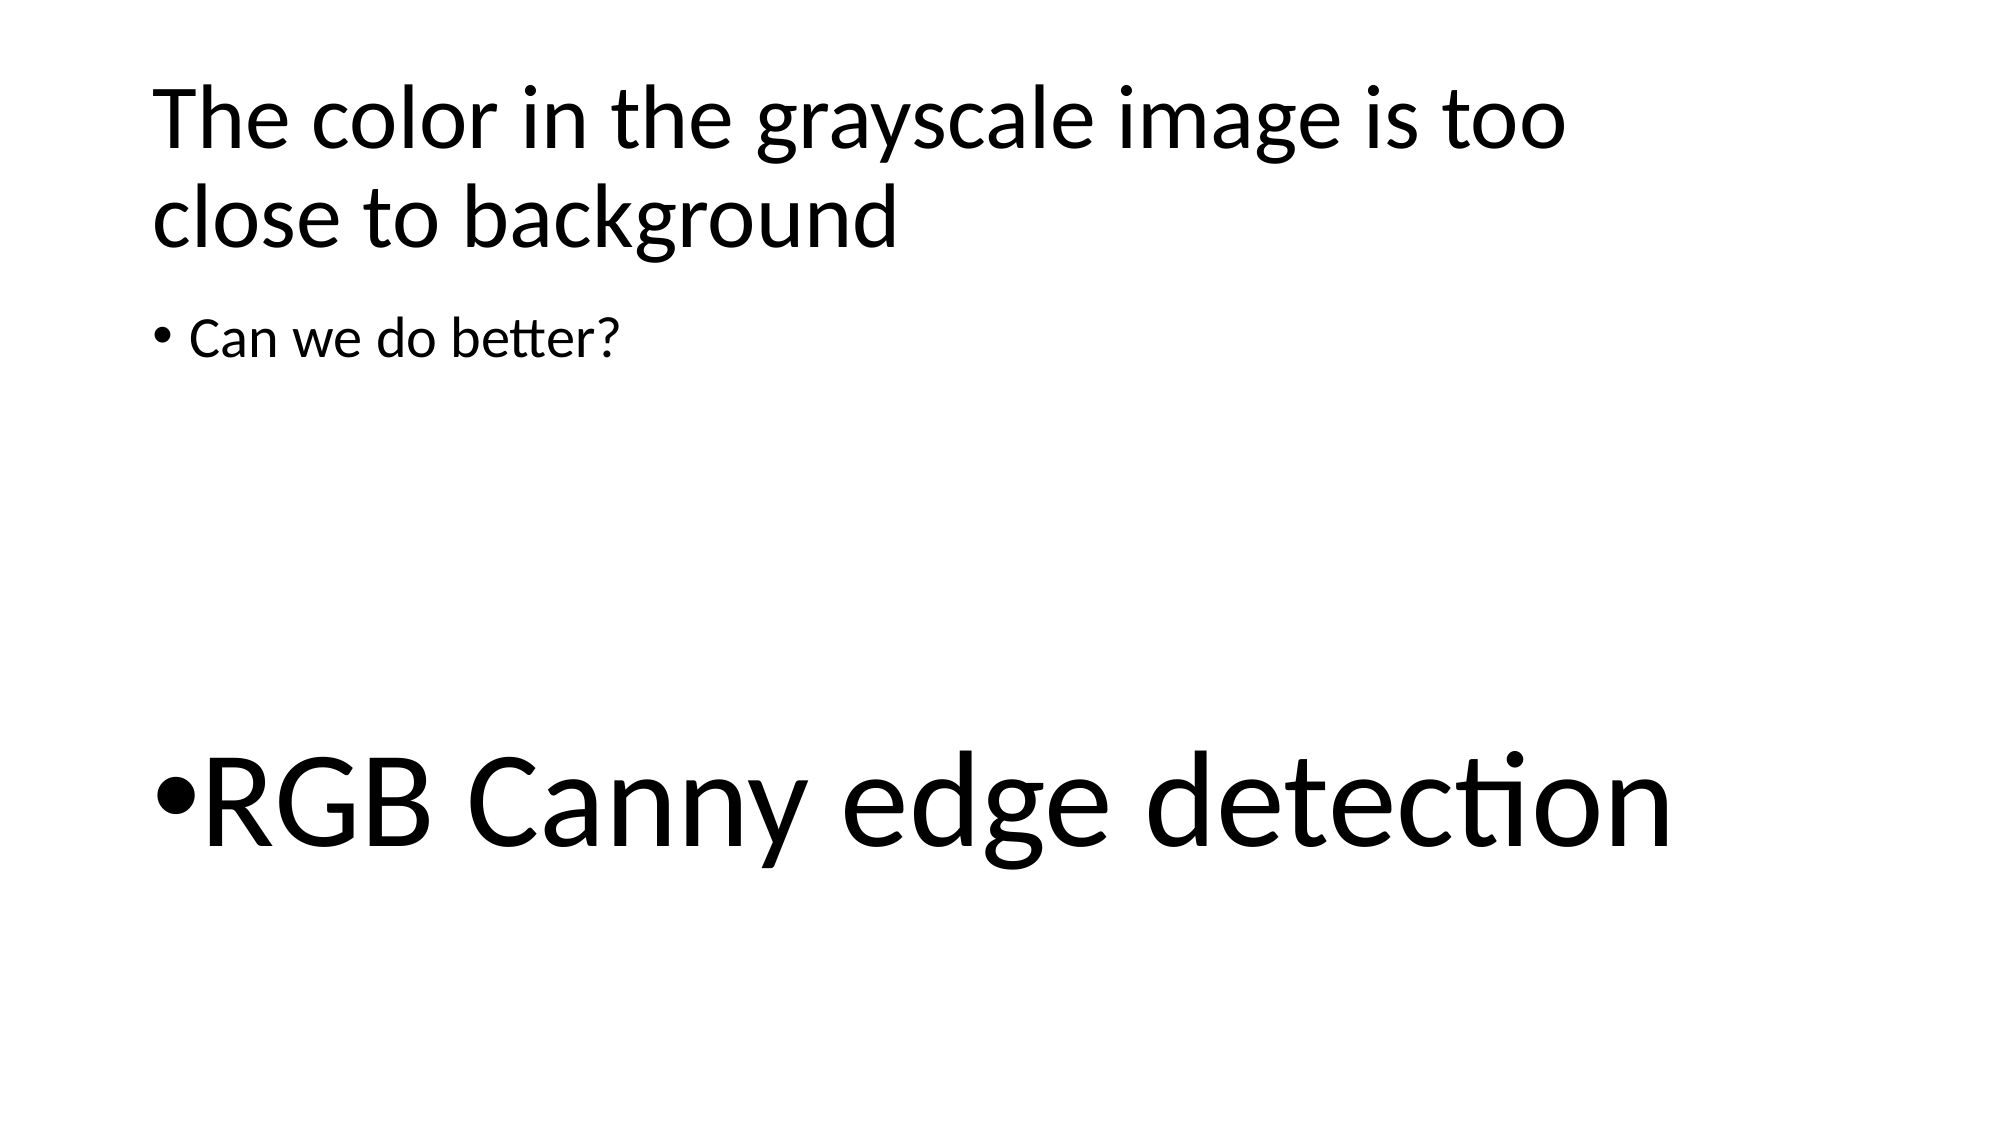

# The color in the grayscale image is too close to background
Can we do better?

RGB Canny edge detection